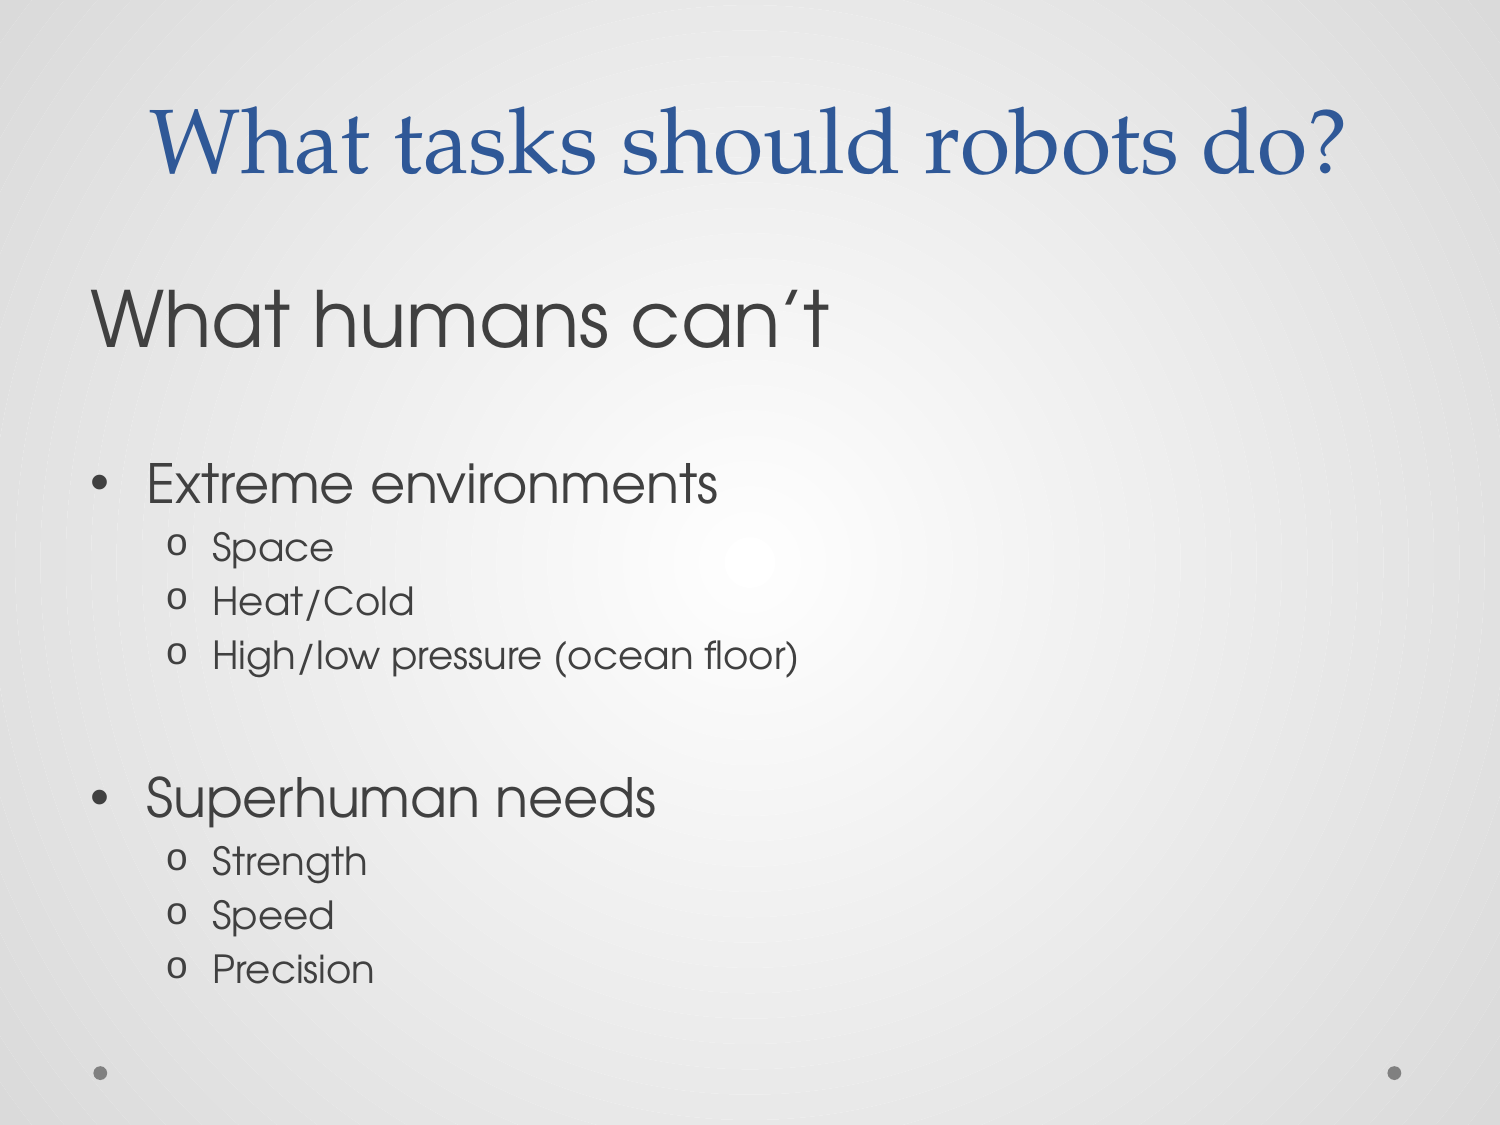

# What tasks should robots do?
What humans can’t

Extreme environments
Space
Heat/Cold
High/low pressure (ocean floor)

Superhuman needs
Strength
Speed
Precision